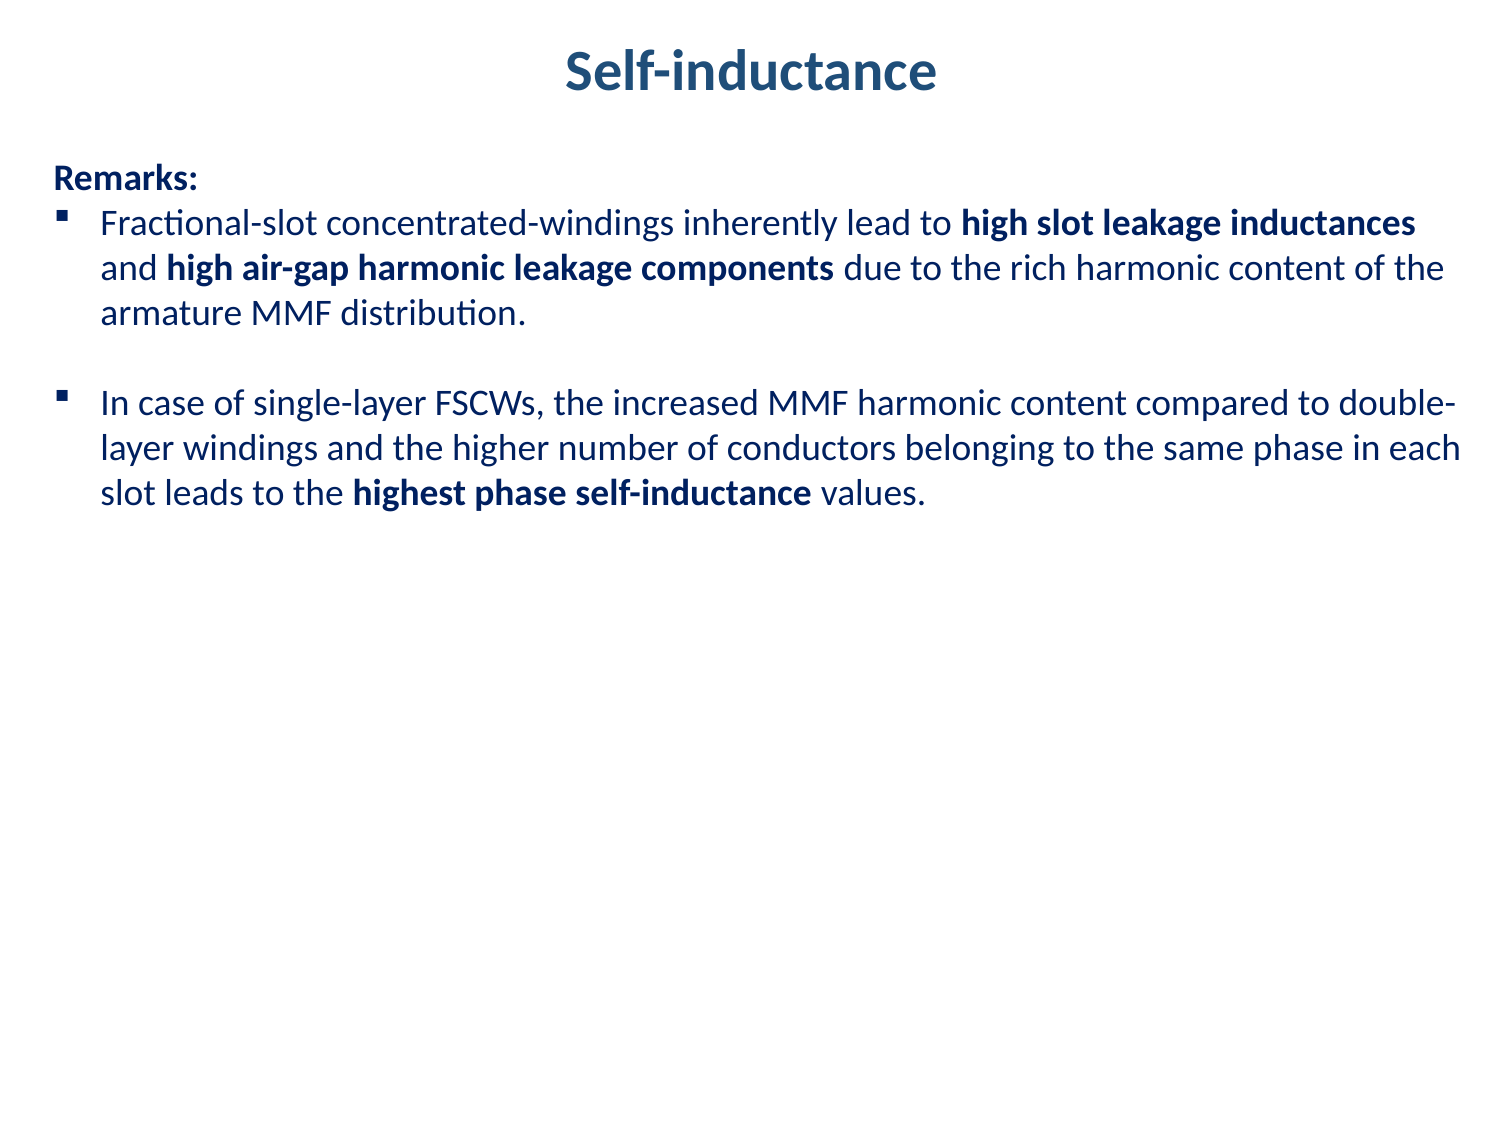

Self-inductance
Remarks:
Fractional-slot concentrated-windings inherently lead to high slot leakage inductances and high air-gap harmonic leakage components due to the rich harmonic content of the armature MMF distribution.

In case of single-layer FSCWs, the increased MMF harmonic content compared to double-layer windings and the higher number of conductors belonging to the same phase in each slot leads to the highest phase self-inductance values.